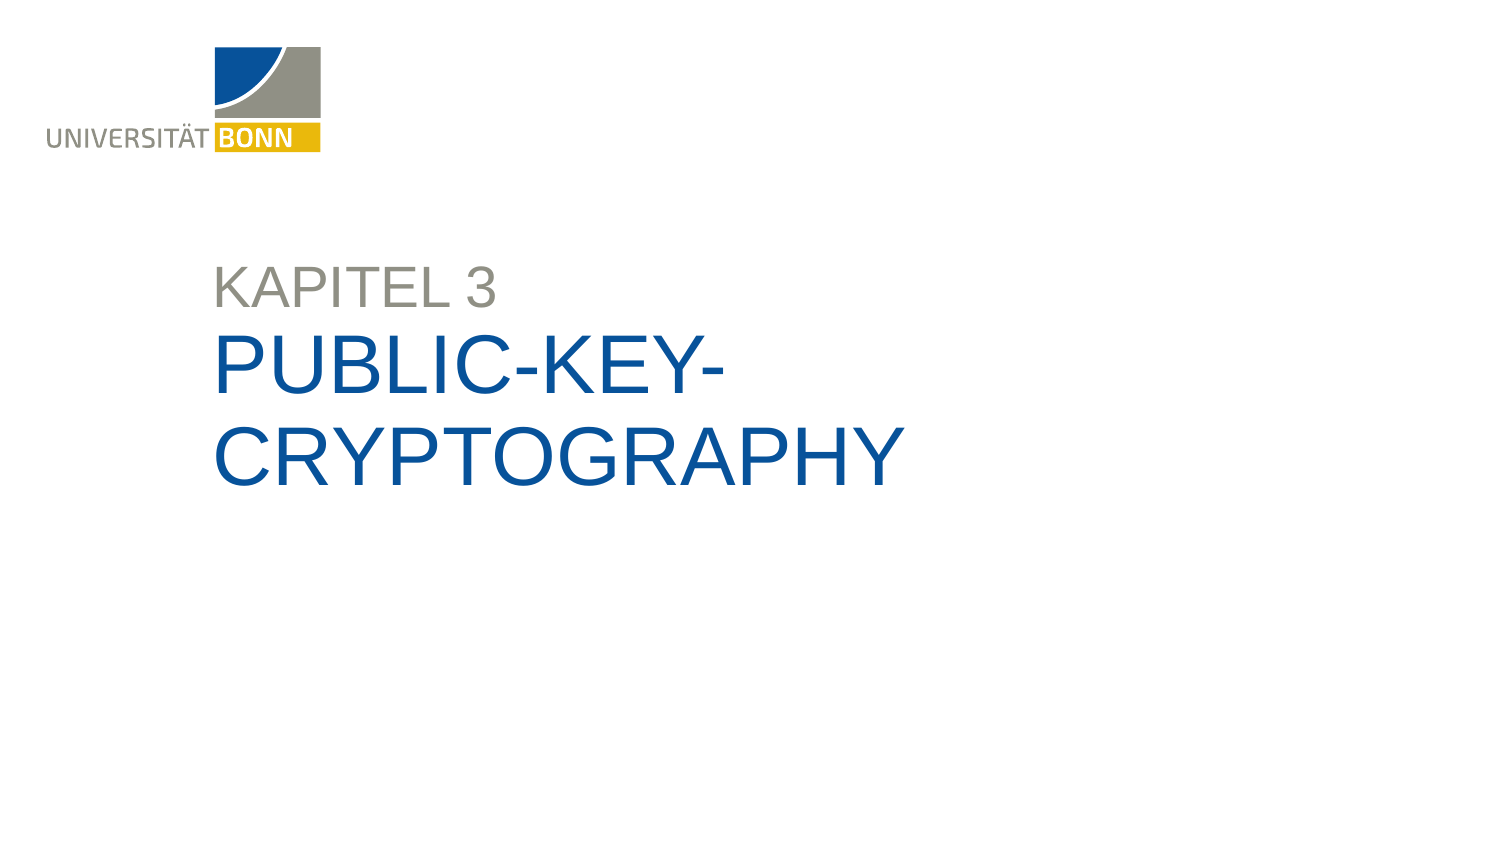

Kapitel 3
# Public-Key-Cryptography
3. Mai 2021
2
Matthias Wübbeling - Vorlesung Netzwerksicherheit - SoSe 2021